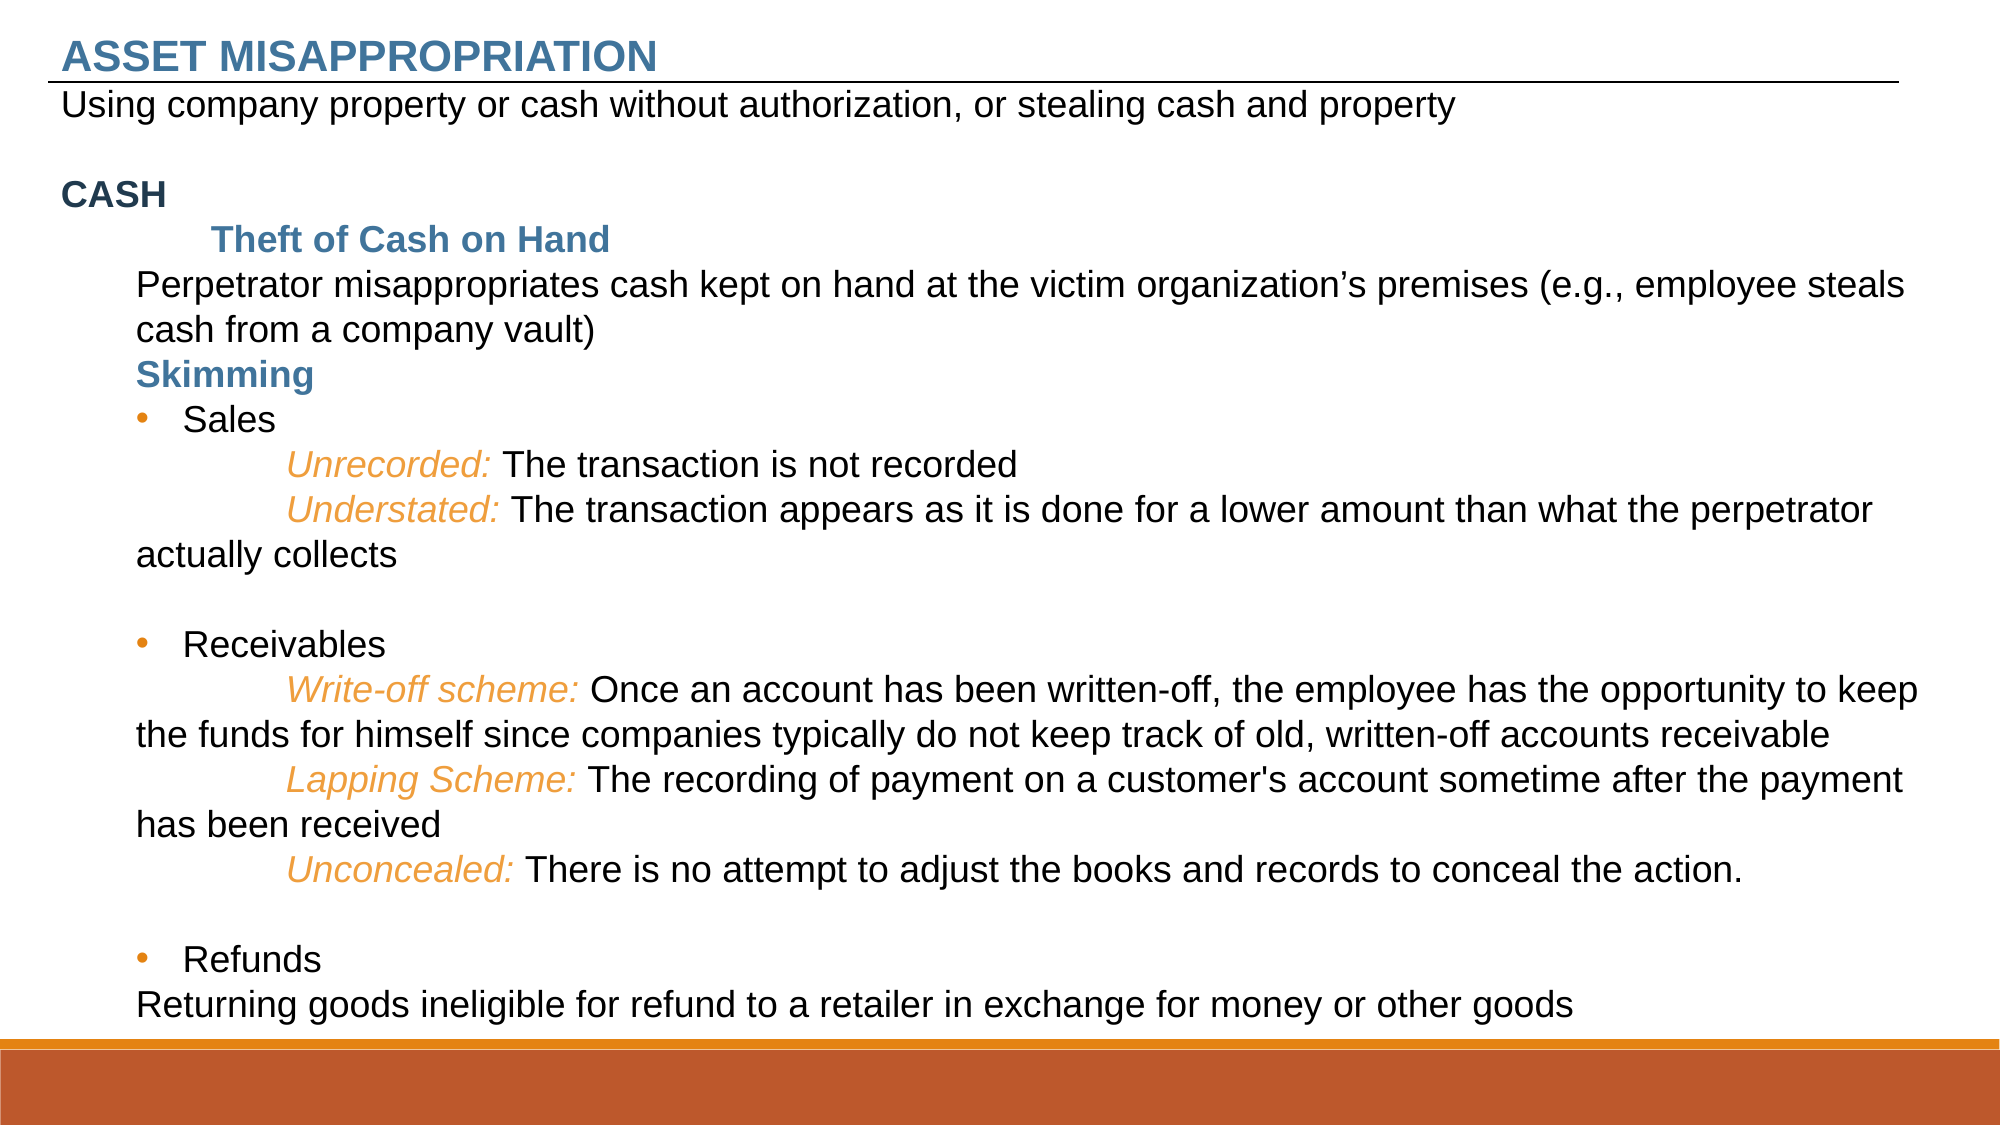

ASSET MISAPPROPRIATION
Using company property or cash without authorization, or stealing cash and property

CASH
	Theft of Cash on Hand
Perpetrator misappropriates cash kept on hand at the victim organization’s premises (e.g., employee steals cash from a company vault)
Skimming
Sales
	Unrecorded: The transaction is not recorded
	Understated: The transaction appears as it is done for a lower amount than what the perpetrator actually collects

Receivables
	Write-off scheme: Once an account has been written-off, the employee has the opportunity to keep the funds for himself since companies typically do not keep track of old, written-off accounts receivable
	Lapping Scheme: The recording of payment on a customer's account sometime after the payment has been received
	Unconcealed: There is no attempt to adjust the books and records to conceal the action.

Refunds
Returning goods ineligible for refund to a retailer in exchange for money or other goods